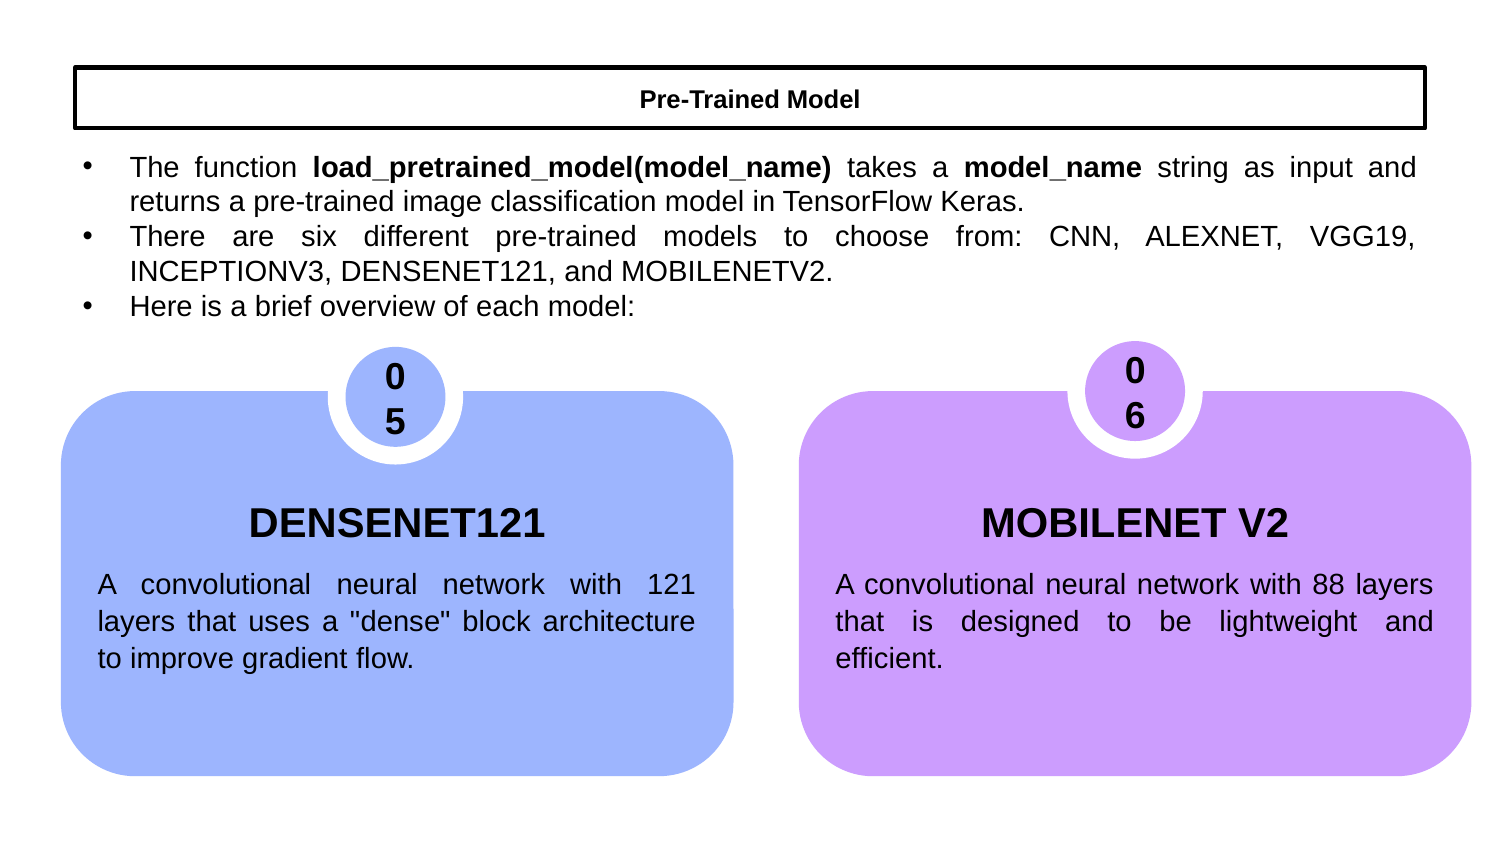

# Pre-Trained Model
The function load_pretrained_model(model_name) takes a model_name string as input and returns a pre-trained image classification model in TensorFlow Keras.
There are six different pre-trained models to choose from: CNN, ALEXNET, VGG19, INCEPTIONV3, DENSENET121, and MOBILENETV2.
Here is a brief overview of each model:

06
05
DENSENET121
A convolutional neural network with 121 layers that uses a "dense" block architecture to improve gradient flow.
MOBILENET V2
A convolutional neural network with 88 layers that is designed to be lightweight and efficient.